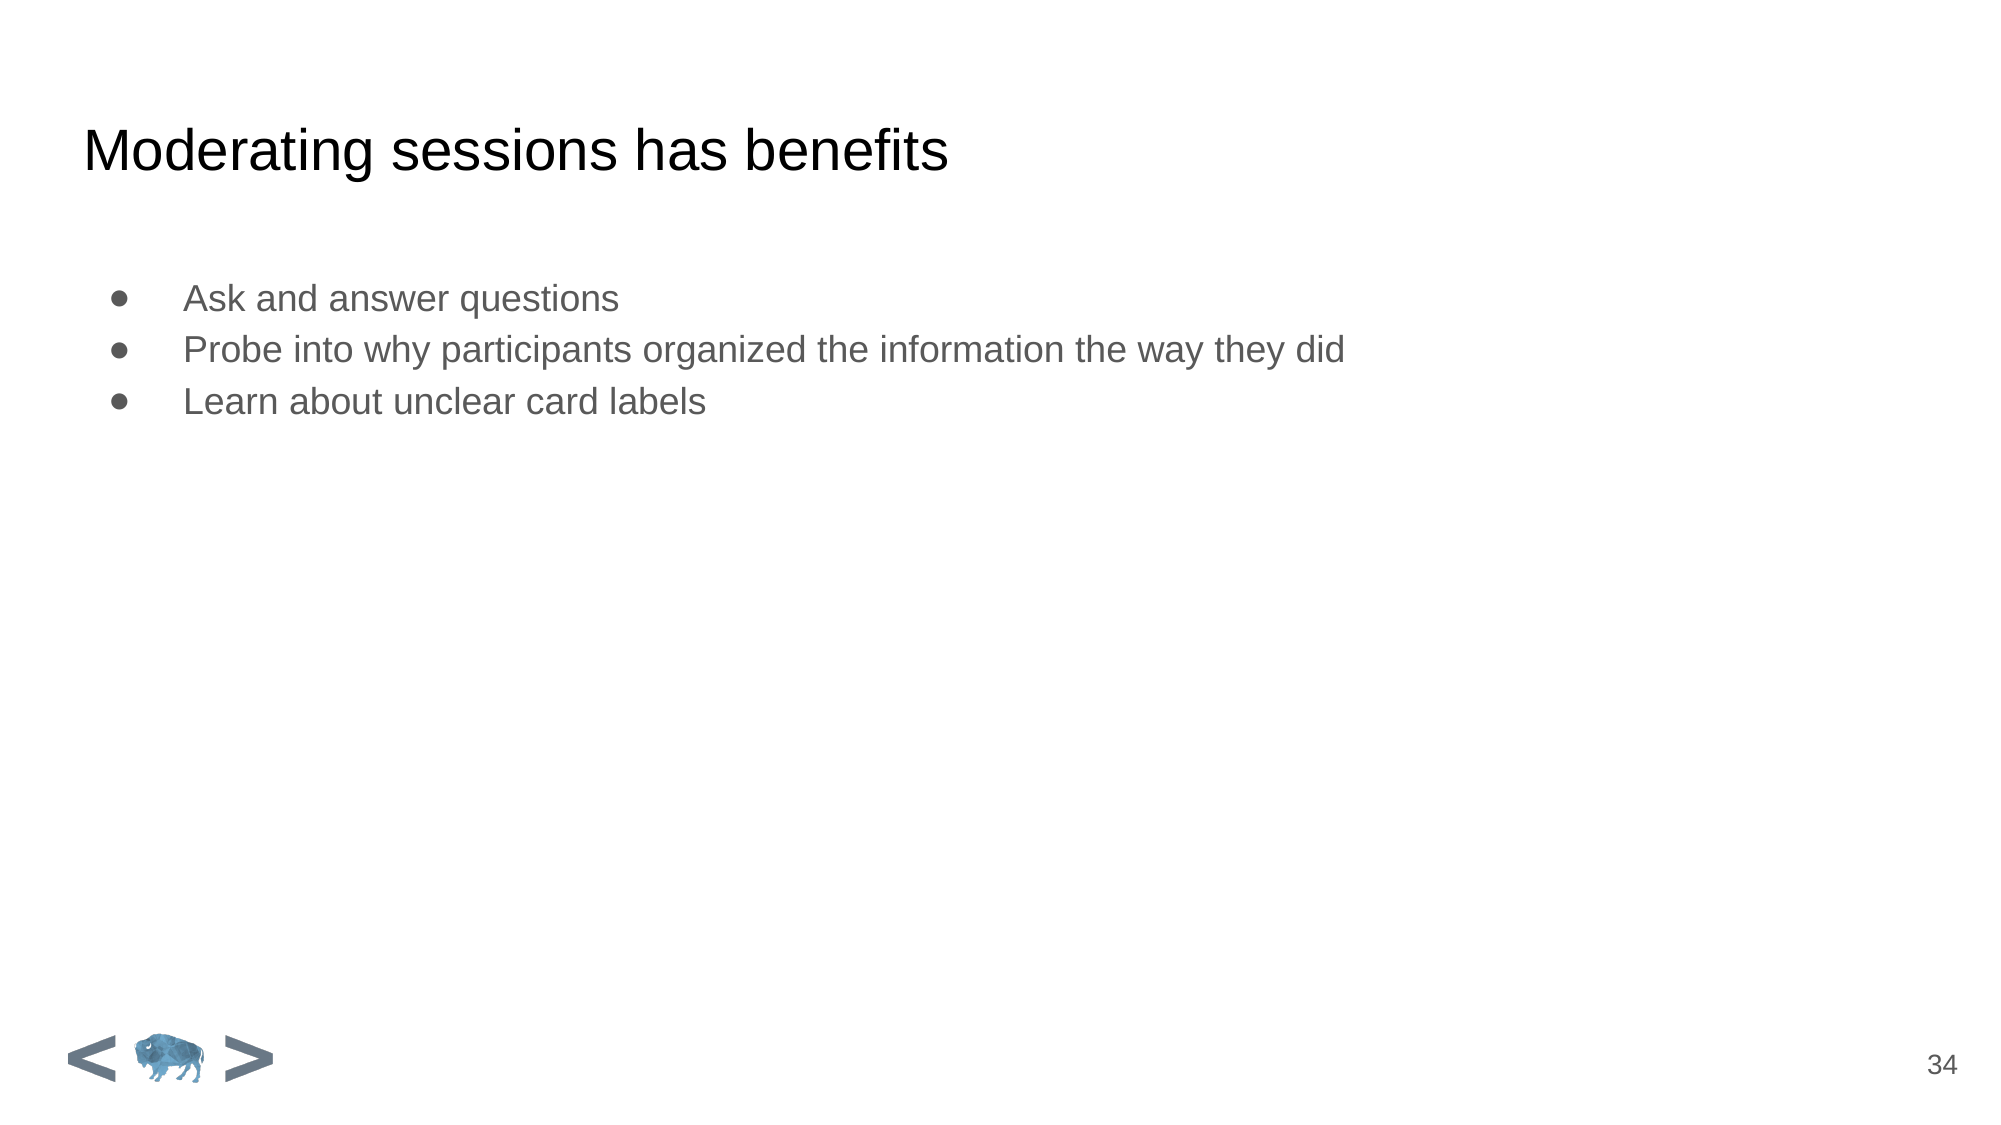

# Moderating sessions has benefits
Ask and answer questions
Probe into why participants organized the information the way they did
Learn about unclear card labels
34